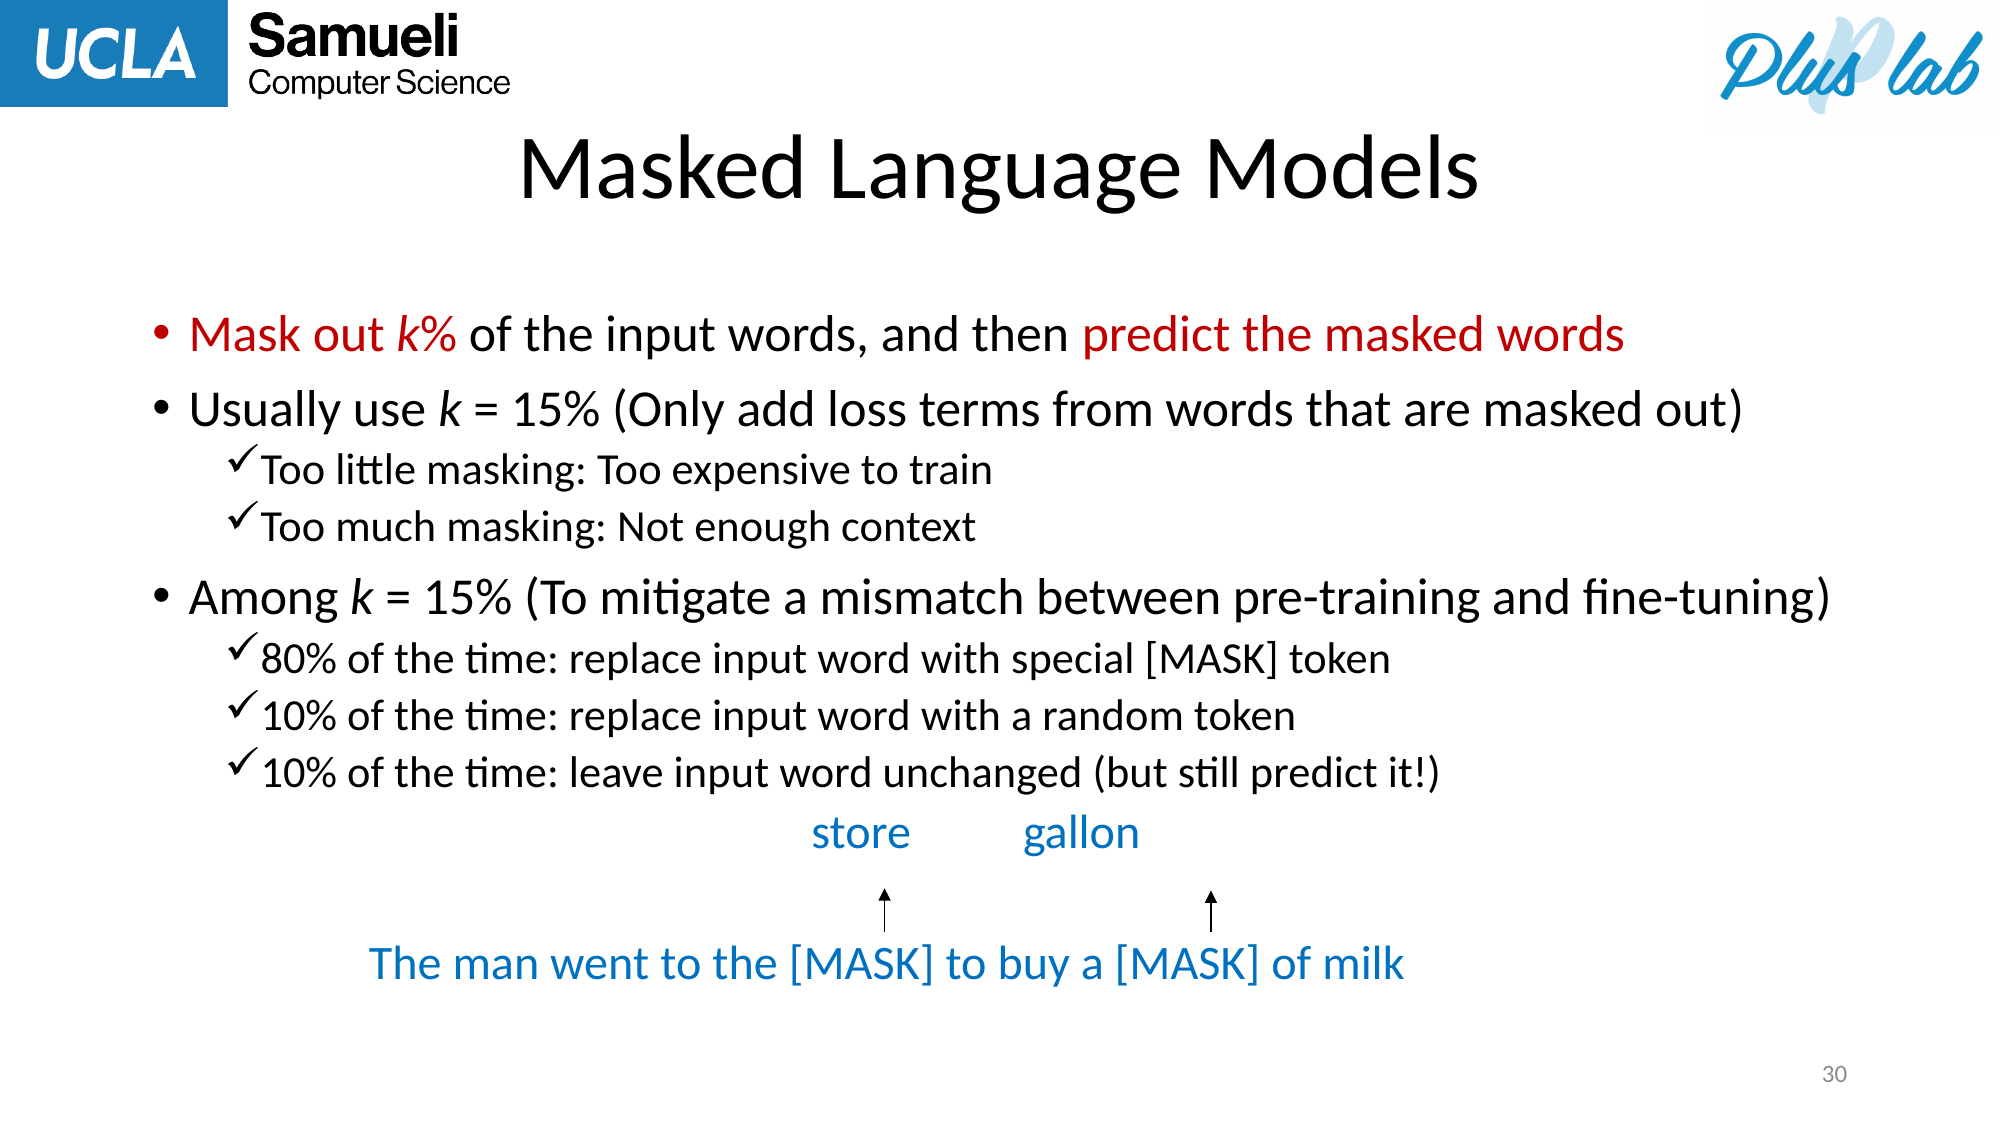

# Masked Language Models
Mask out k% of the input words, and then predict the masked words
Usually use k = 15% (Only add loss terms from words that are masked out)
Too little masking: Too expensive to train
Too much masking: Not enough context
Among k = 15% (To mitigate a mismatch between pre-training and fine-tuning)
80% of the time: replace input word with special [MASK] token
10% of the time: replace input word with a random token
10% of the time: leave input word unchanged (but still predict it!)
              store	         gallon

The man went to the [MASK] to buy a [MASK] of milk
30